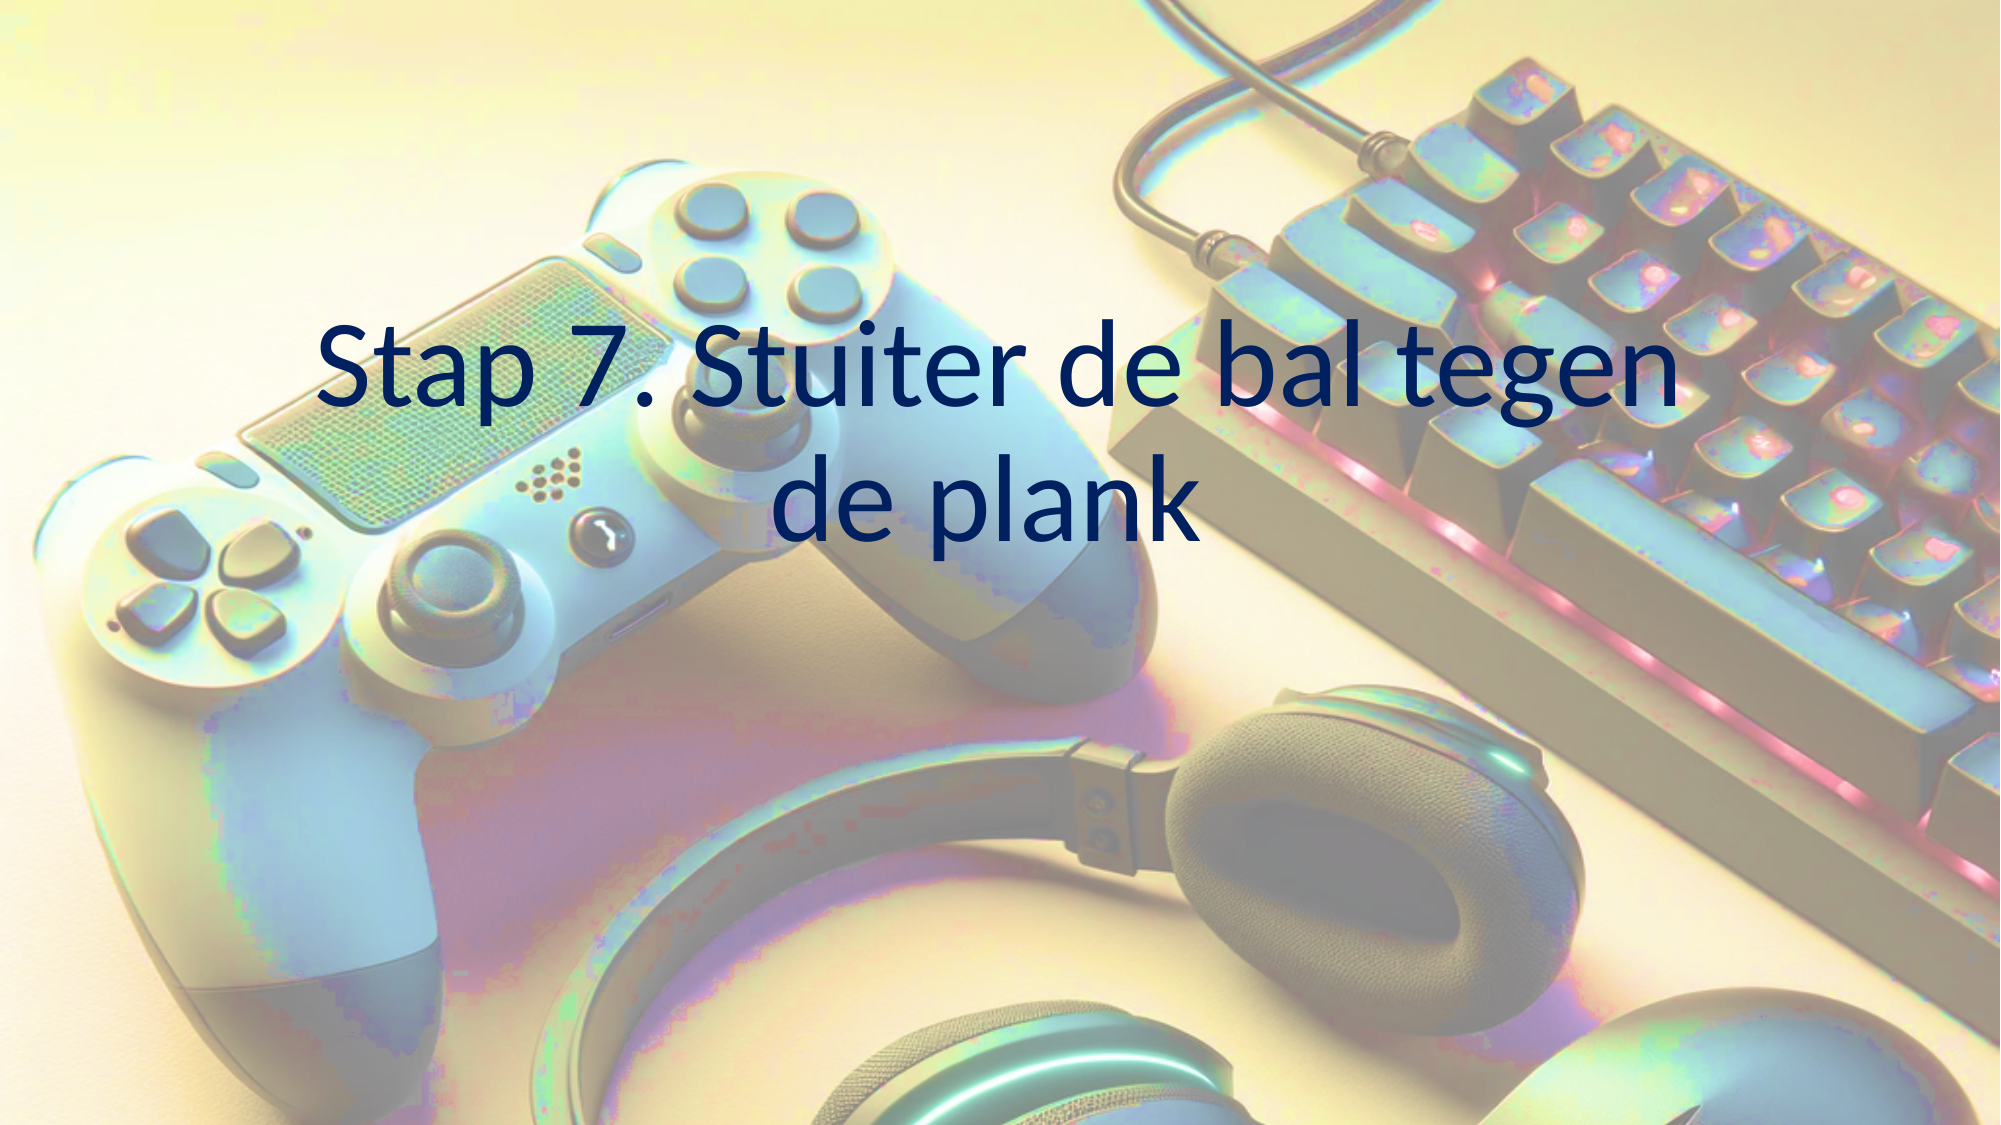

# Stap 7. Stuiter de bal tegen de plank